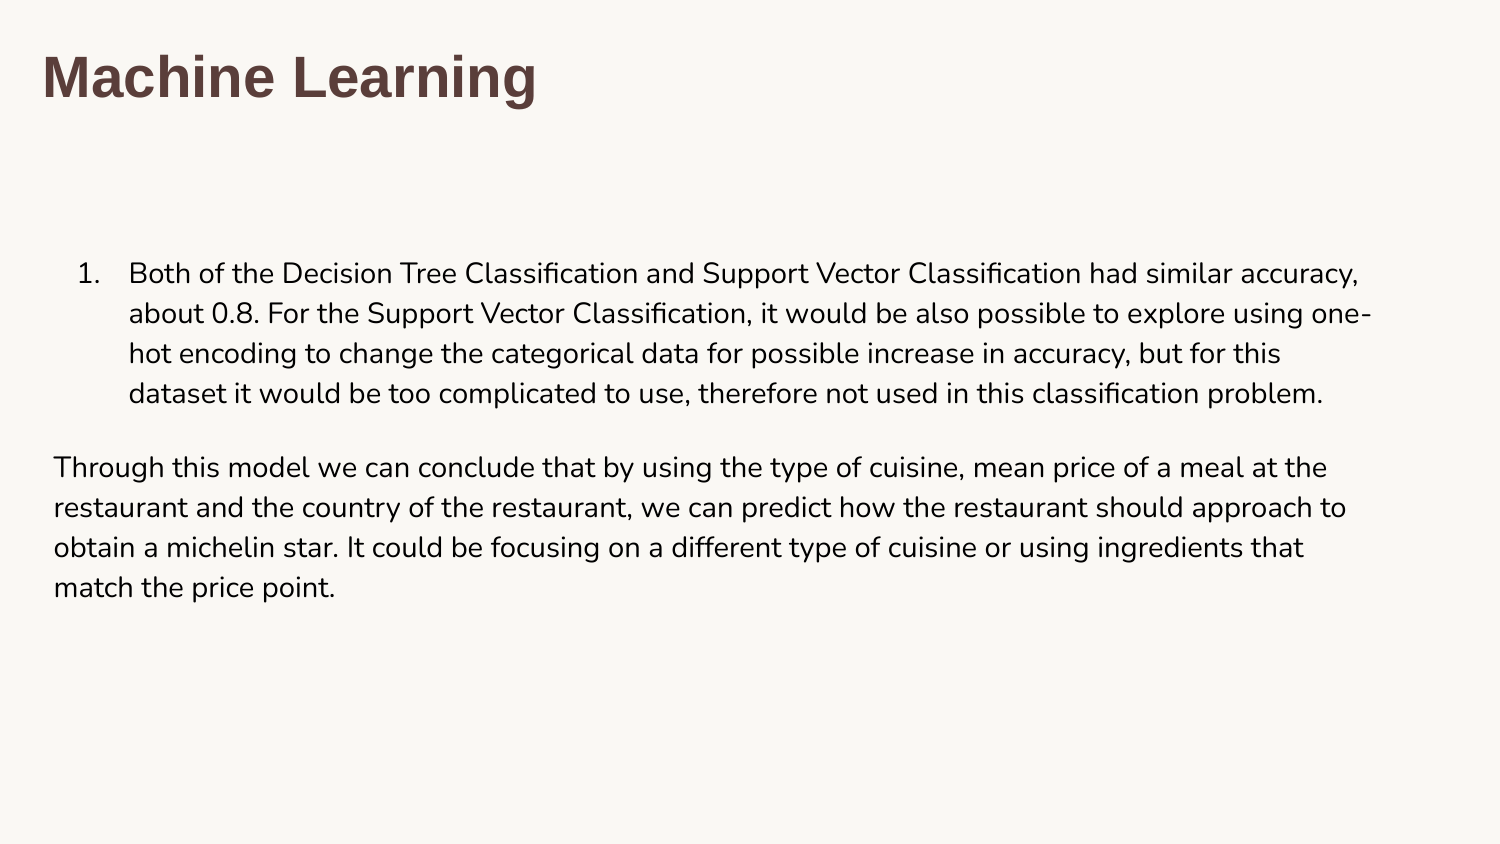

Machine Learning
Both of the Decision Tree Classification and Support Vector Classification had similar accuracy, about 0.8. For the Support Vector Classification, it would be also possible to explore using one-hot encoding to change the categorical data for possible increase in accuracy, but for this dataset it would be too complicated to use, therefore not used in this classification problem.
Through this model we can conclude that by using the type of cuisine, mean price of a meal at the restaurant and the country of the restaurant, we can predict how the restaurant should approach to obtain a michelin star. It could be focusing on a different type of cuisine or using ingredients that match the price point.